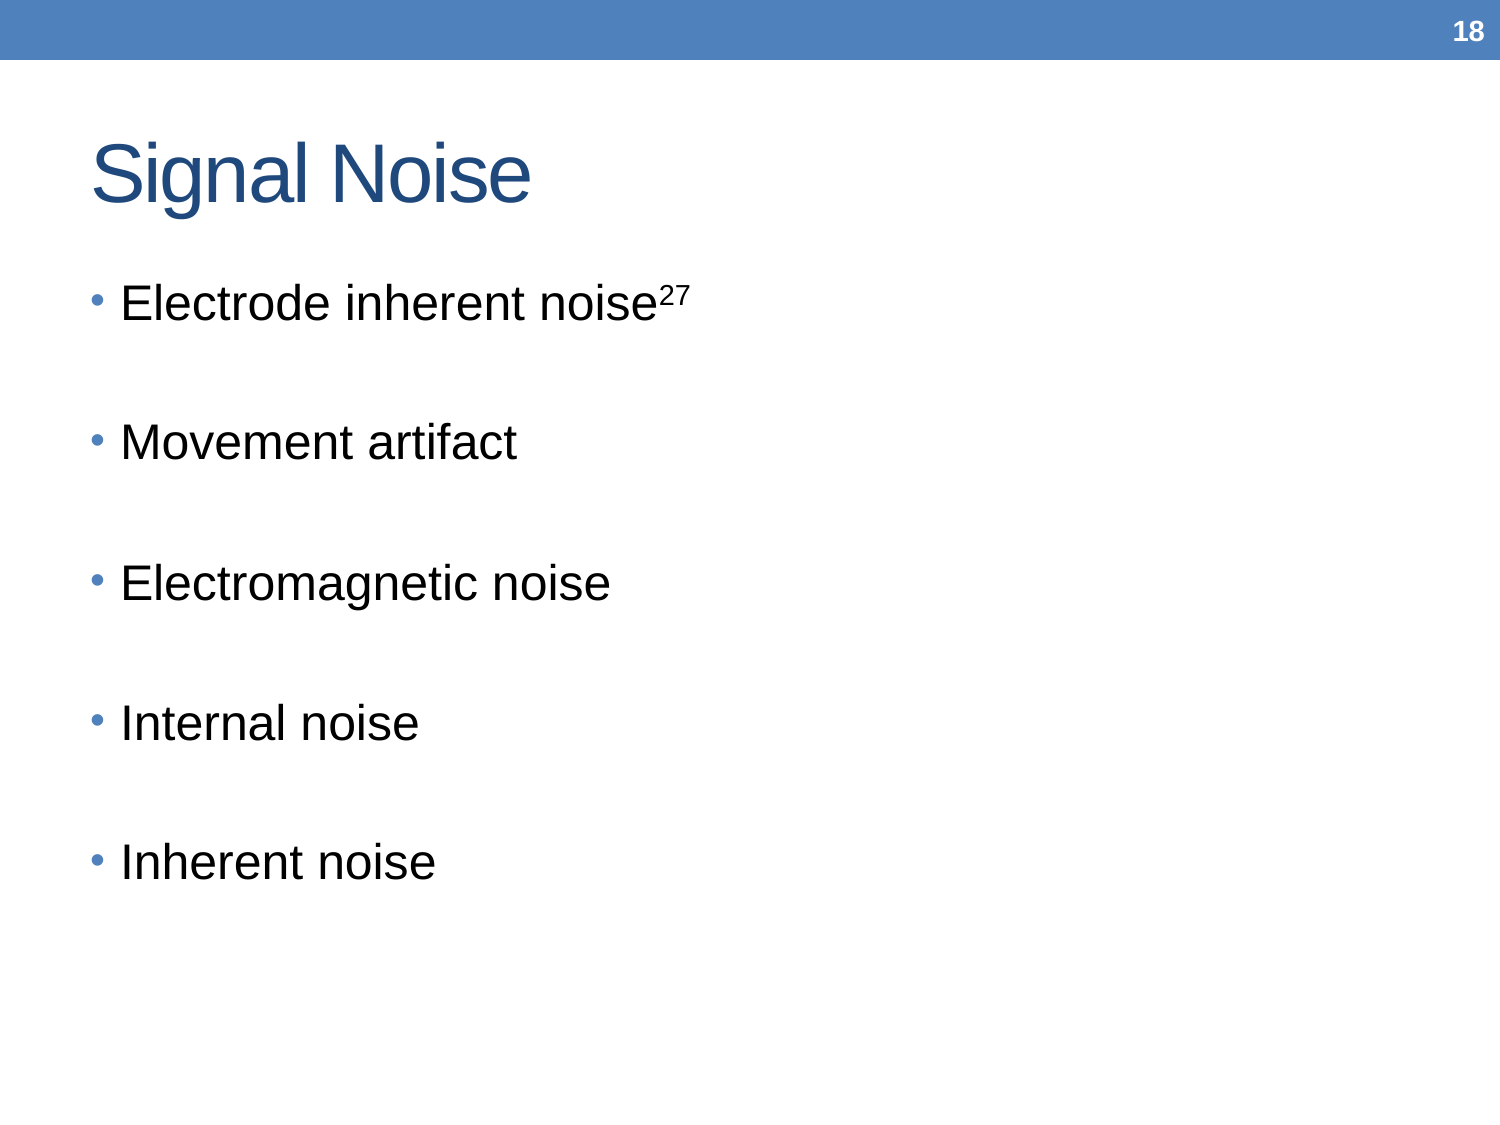

18
# Signal Noise
Electrode inherent noise27

Movement artifact

Electromagnetic noise

Internal noise

Inherent noise